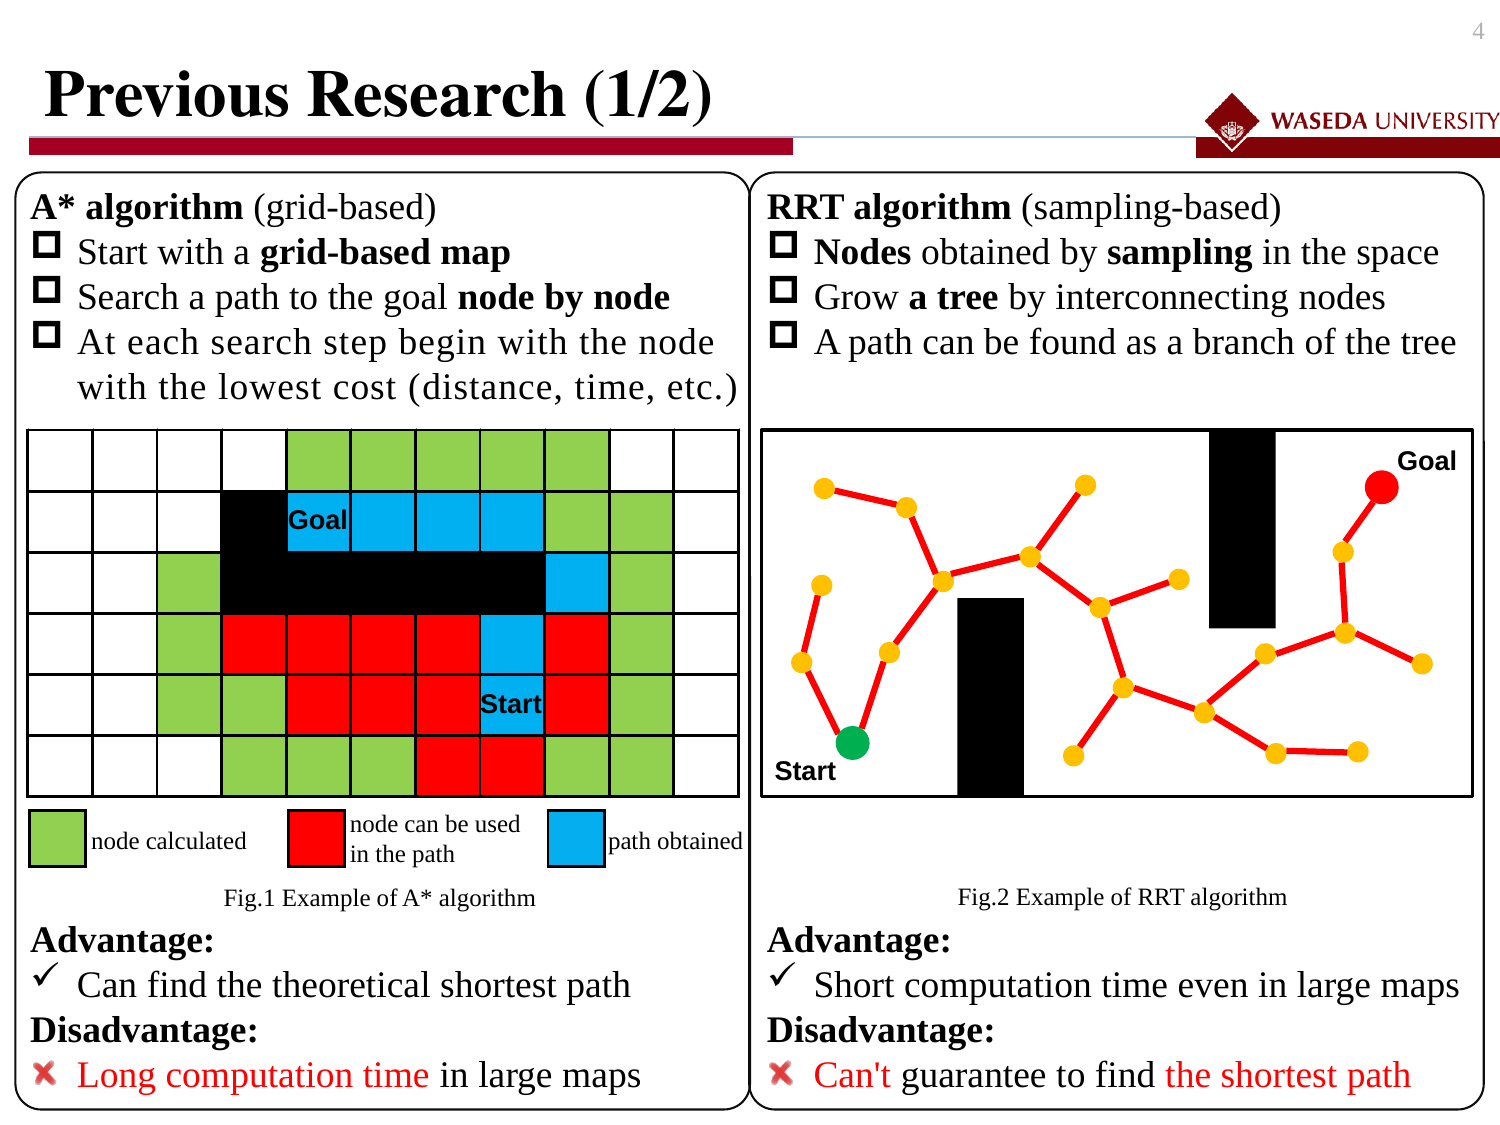

4
# Previous Research (1/2)
RRT algorithm (sampling-based)
Nodes obtained by sampling in the space
Grow a tree by interconnecting nodes
A path can be found as a branch of the tree
A* algorithm (grid-based)
Start with a grid-based map
Search a path to the goal node by node
At each search step begin with the node with the lowest cost (distance, time, etc.)

|  |  |  |  |  |  |  |  |  |  |  |
| --- | --- | --- | --- | --- | --- | --- | --- | --- | --- | --- |
|  |  |  |  |  |  |  |  |  |  |  |
|  |  |  |  |  |  |  |  |  |  |  |
|  |  |  |  |  |  |  |  |  |  |  |
|  |  |  |  |  |  |  |  |  |  |  |
|  |  |  |  |  |  |  |  |  |  |  |
|  |  |  |  |  |  |  |  |  |  |  |
| --- | --- | --- | --- | --- | --- | --- | --- | --- | --- | --- |
|  |  |  |  |  |  |  |  |  |  |  |
|  |  |  |  |  |  |  |  |  |  |  |
|  |  |  |  |  |  |  |  |  |  |  |
|  |  |  |  |  |  |  |  |  |  |  |
|  |  |  |  |  |  |  |  |  |  |  |
|  |  |  |  |  |  |  |  |  |  |  |
| --- | --- | --- | --- | --- | --- | --- | --- | --- | --- | --- |
|  |  |  |  |  |  |  |  |  |  |  |
|  |  |  |  |  |  |  |  |  |  |  |
|  |  |  |  |  |  |  |  |  |  |  |
|  |  |  |  |  |  |  |  |  |  |  |
|  |  |  |  |  |  |  |  |  |  |  |
|  |  |  |  |  |  |  |  |  |  |  |
| --- | --- | --- | --- | --- | --- | --- | --- | --- | --- | --- |
|  |  |  |  |  |  |  |  |  |  |  |
|  |  |  |  |  |  |  |  |  |  |  |
|  |  |  |  |  |  |  |  |  |  |  |
|  |  |  |  |  |  |  |  |  |  |  |
|  |  |  |  |  |  |  |  |  |  |  |
|  |  |  |  |  |  |  |  |  |  |  |
| --- | --- | --- | --- | --- | --- | --- | --- | --- | --- | --- |
|  |  |  |  |  |  |  |  |  |  |  |
|  |  |  |  |  |  |  |  |  |  |  |
|  |  |  |  |  |  |  |  |  |  |  |
|  |  |  |  |  |  |  |  |  |  |  |
|  |  |  |  |  |  |  |  |  |  |  |
|  |  |  |  |  |  |  |  |  |  |  |
| --- | --- | --- | --- | --- | --- | --- | --- | --- | --- | --- |
|  |  |  |  |  |  |  |  |  |  |  |
|  |  |  |  |  |  |  |  |  |  |  |
|  |  |  |  |  |  |  |  |  |  |  |
|  |  |  |  |  |  |  |  |  |  |  |
|  |  |  |  |  |  |  |  |  |  |  |
|  |  |  |  |  |  |  |  |  |  |  |
| --- | --- | --- | --- | --- | --- | --- | --- | --- | --- | --- |
|  |  |  |  |  |  |  |  |  |  |  |
|  |  |  |  |  |  |  |  |  |  |  |
|  |  |  |  |  |  |  |  |  |  |  |
|  |  |  |  |  |  |  |  |  |  |  |
|  |  |  |  |  |  |  |  |  |  |  |
|  |  |  |  |  |  |  |  |  |  |  |
| --- | --- | --- | --- | --- | --- | --- | --- | --- | --- | --- |
|  |  |  |  |  |  |  |  |  |  |  |
|  |  |  |  |  |  |  |  |  |  |  |
|  |  |  |  |  |  |  |  |  |  |  |
|  |  |  |  |  |  |  |  |  |  |  |
|  |  |  |  |  |  |  |  |  |  |  |
|  |  |  |  |  |  |  |  |  |  |  |
| --- | --- | --- | --- | --- | --- | --- | --- | --- | --- | --- |
|  |  |  |  |  |  |  |  |  |  |  |
|  |  |  |  |  |  |  |  |  |  |  |
|  |  |  |  |  |  |  |  |  |  |  |
|  |  |  |  |  |  |  |  |  |  |  |
|  |  |  |  |  |  |  |  |  |  |  |
|  |  |  |  |  |  |  |  |  |  |  |
| --- | --- | --- | --- | --- | --- | --- | --- | --- | --- | --- |
|  |  |  |  |  |  |  |  |  |  |  |
|  |  |  |  |  |  |  |  |  |  |  |
|  |  |  |  |  |  |  |  |  |  |  |
|  |  |  |  |  |  |  |  |  |  |  |
|  |  |  |  |  |  |  |  |  |  |  |
|  |  |  |  |  |  |  |  |  |  |  |
| --- | --- | --- | --- | --- | --- | --- | --- | --- | --- | --- |
|  |  |  |  |  |  |  |  |  |  |  |
|  |  |  |  |  |  |  |  |  |  |  |
|  |  |  |  |  |  |  |  |  |  |  |
|  |  |  |  |  |  |  |  |  |  |  |
|  |  |  |  |  |  |  |  |  |  |  |
|  |  |  |  |  |  |  |  |  |  |  |
| --- | --- | --- | --- | --- | --- | --- | --- | --- | --- | --- |
|  |  |  |  |  |  |  |  |  |  |  |
|  |  |  |  |  |  |  |  |  |  |  |
|  |  |  |  |  |  |  |  |  |  |  |
|  |  |  |  |  |  |  |  |  |  |  |
|  |  |  |  |  |  |  |  |  |  |  |
|  |  |  |  |  |  |  |  |  |  |  |
| --- | --- | --- | --- | --- | --- | --- | --- | --- | --- | --- |
|  |  |  |  |  |  |  |  |  |  |  |
|  |  |  |  |  |  |  |  |  |  |  |
|  |  |  |  |  |  |  |  |  |  |  |
|  |  |  |  |  |  |  |  |  |  |  |
|  |  |  |  |  |  |  |  |  |  |  |
|  |  |  |  |  |  |  |  |  |  |  |
| --- | --- | --- | --- | --- | --- | --- | --- | --- | --- | --- |
|  |  |  |  |  |  |  |  |  |  |  |
|  |  |  |  |  |  |  |  |  |  |  |
|  |  |  |  |  |  |  |  |  |  |  |
|  |  |  |  |  |  |  |  |  |  |  |
|  |  |  |  |  |  |  |  |  |  |  |
|  |  |  |  |  |  |  |  |  |  |  |
| --- | --- | --- | --- | --- | --- | --- | --- | --- | --- | --- |
|  |  |  |  |  |  |  |  |  |  |  |
|  |  |  |  |  |  |  |  |  |  |  |
|  |  |  |  |  |  |  |  |  |  |  |
|  |  |  |  |  |  |  |  |  |  |  |
|  |  |  |  |  |  |  |  |  |  |  |

Goal

Goal

Start

Start
node can be used
in the path
|  |
| --- |
|  |
| --- |
|  |
| --- |
path obtained
node calculated
Fig.2 Example of RRT algorithm
Fig.1 Example of A* algorithm
Advantage:
Can find the theoretical shortest path
Disadvantage:
Long computation time in large maps
Advantage:
Short computation time even in large maps
Disadvantage:
Can't guarantee to find the shortest path